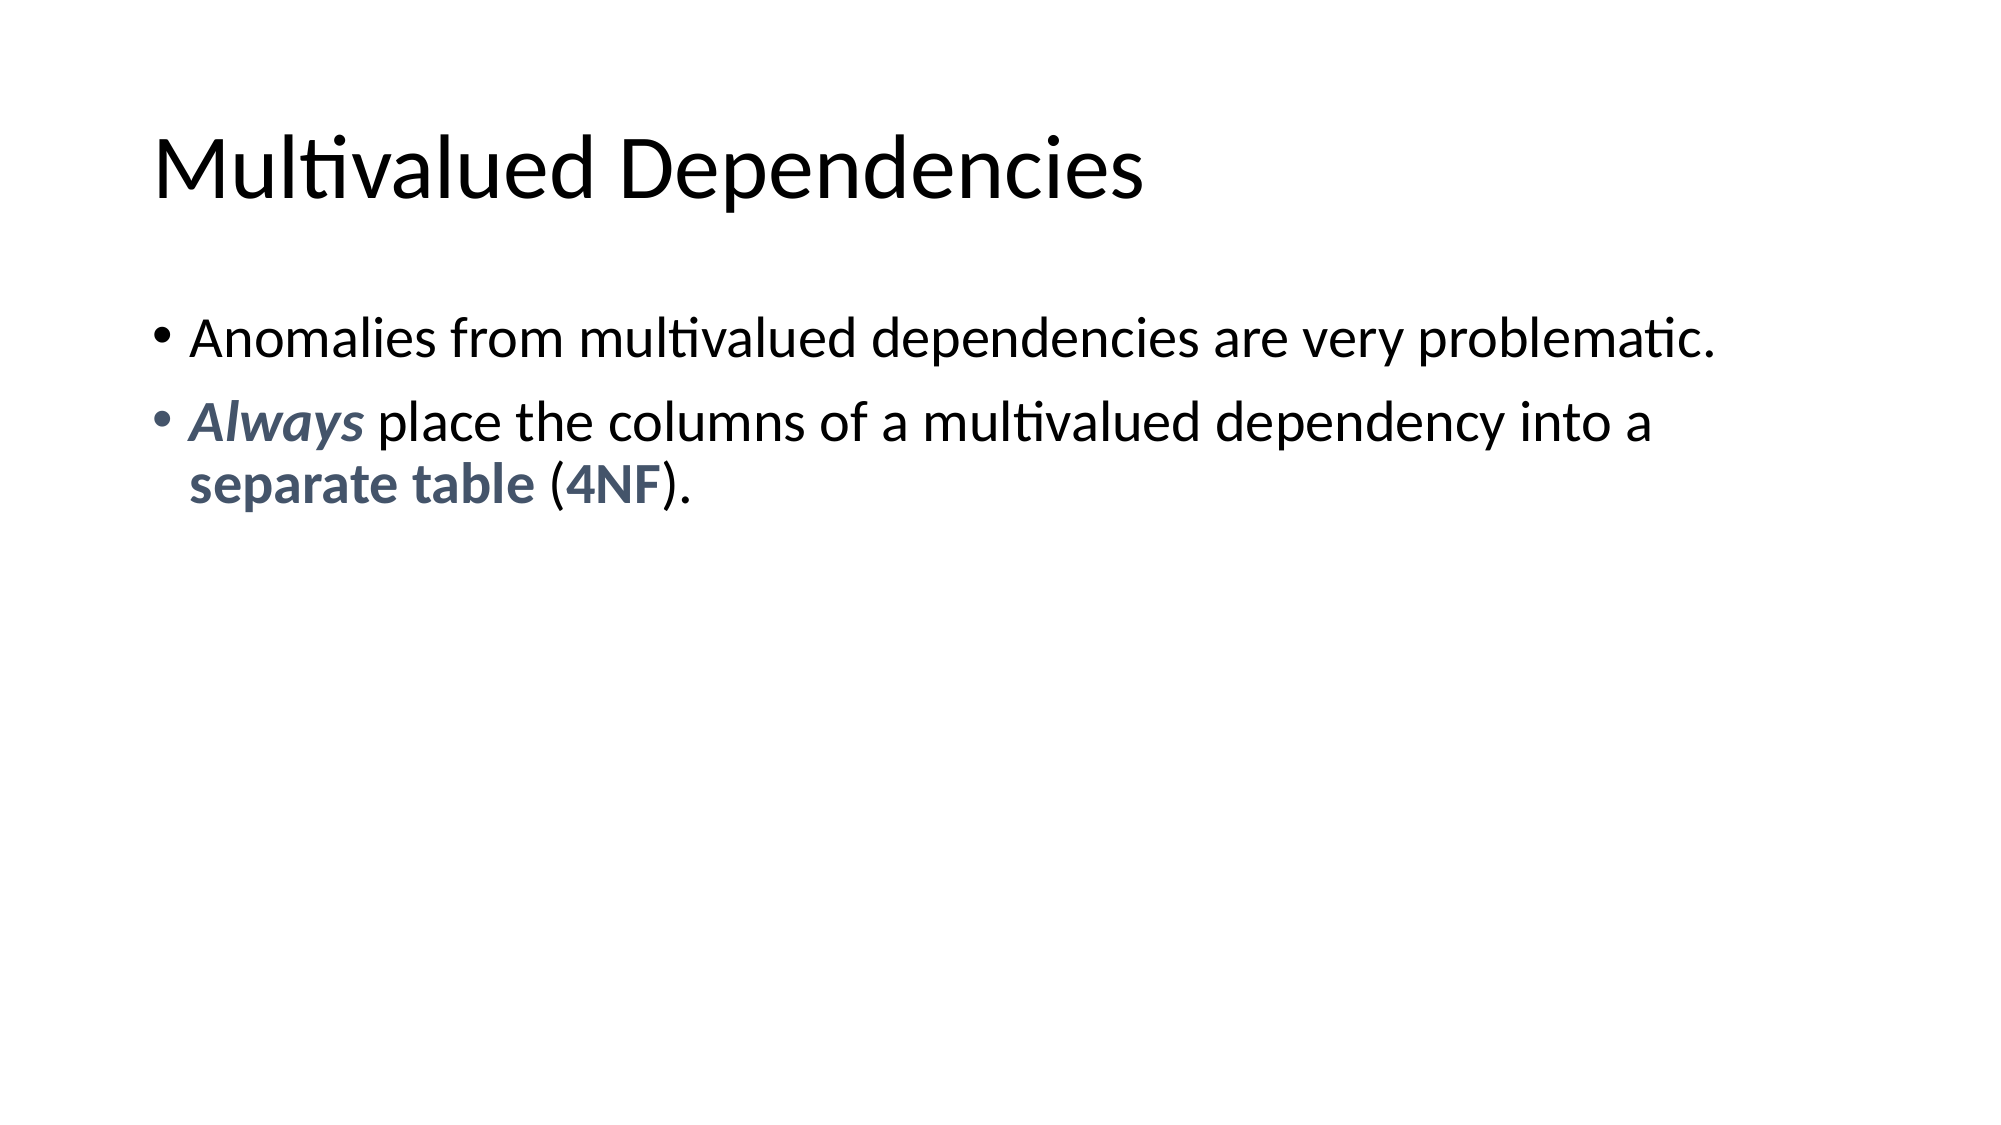

# Multivalued Dependencies
Anomalies from multivalued dependencies are very problematic.
Always place the columns of a multivalued dependency into a separate table (4NF).